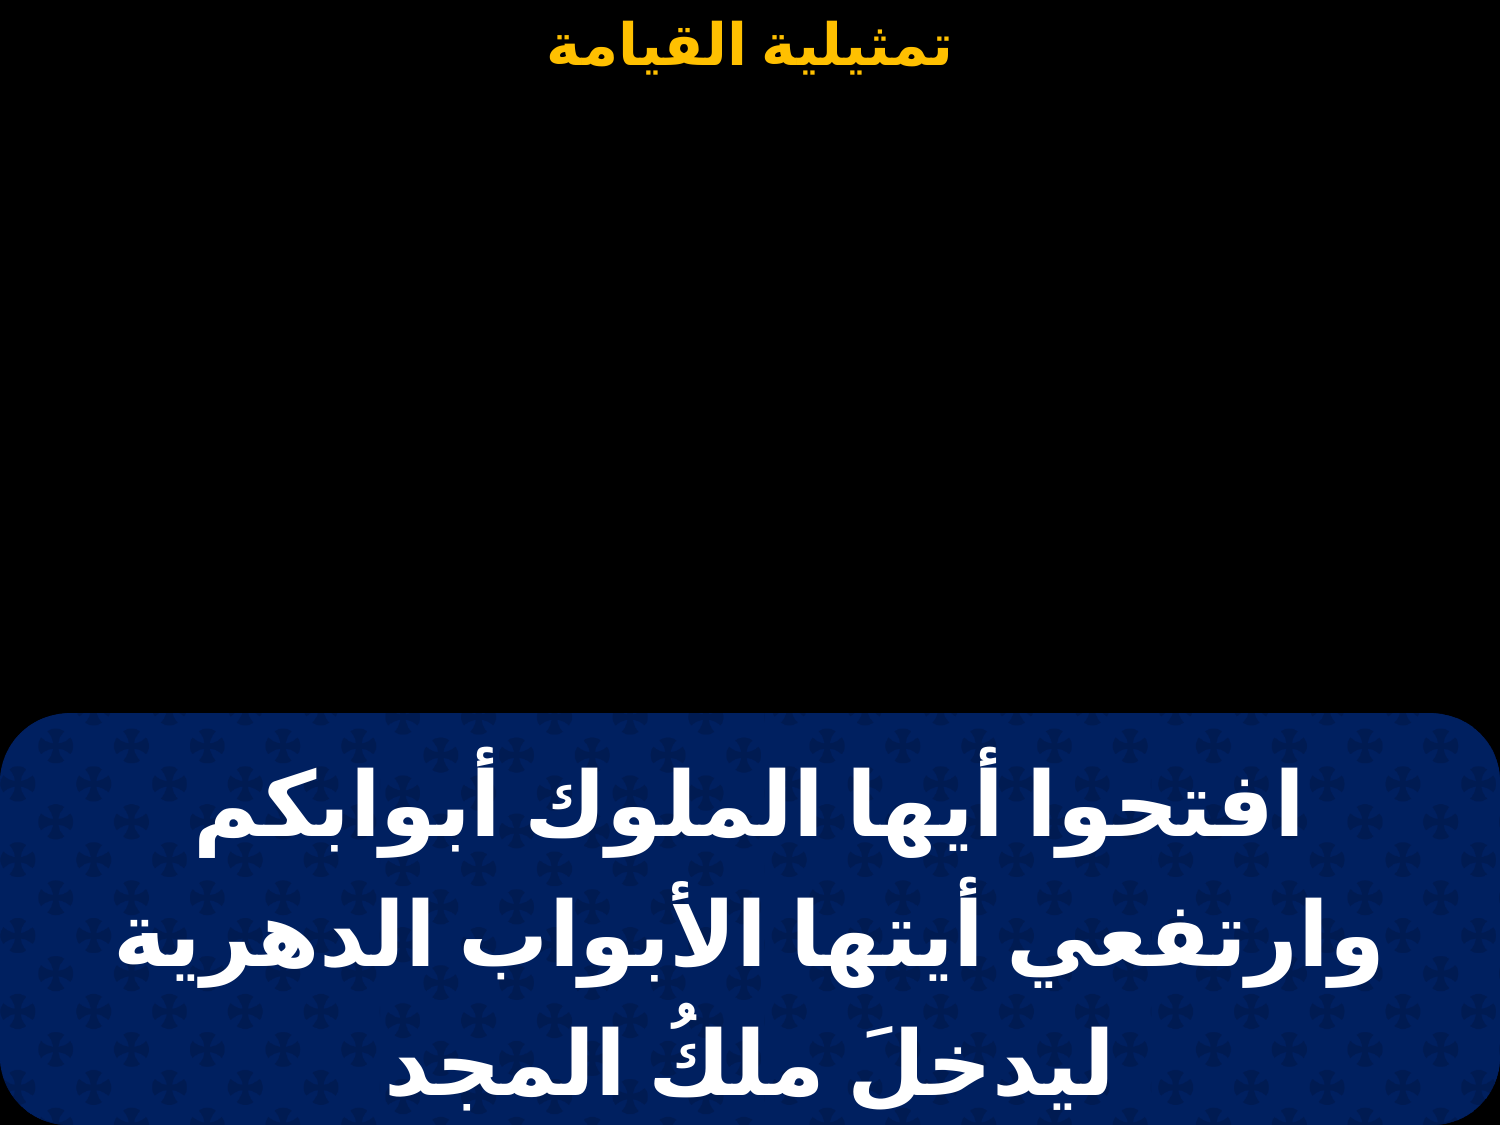

#
افتحوا أيها الملوك أبوابكم وارتفعي أيتها الأبواب الدهرية ليدخلَ ملكُ المجد